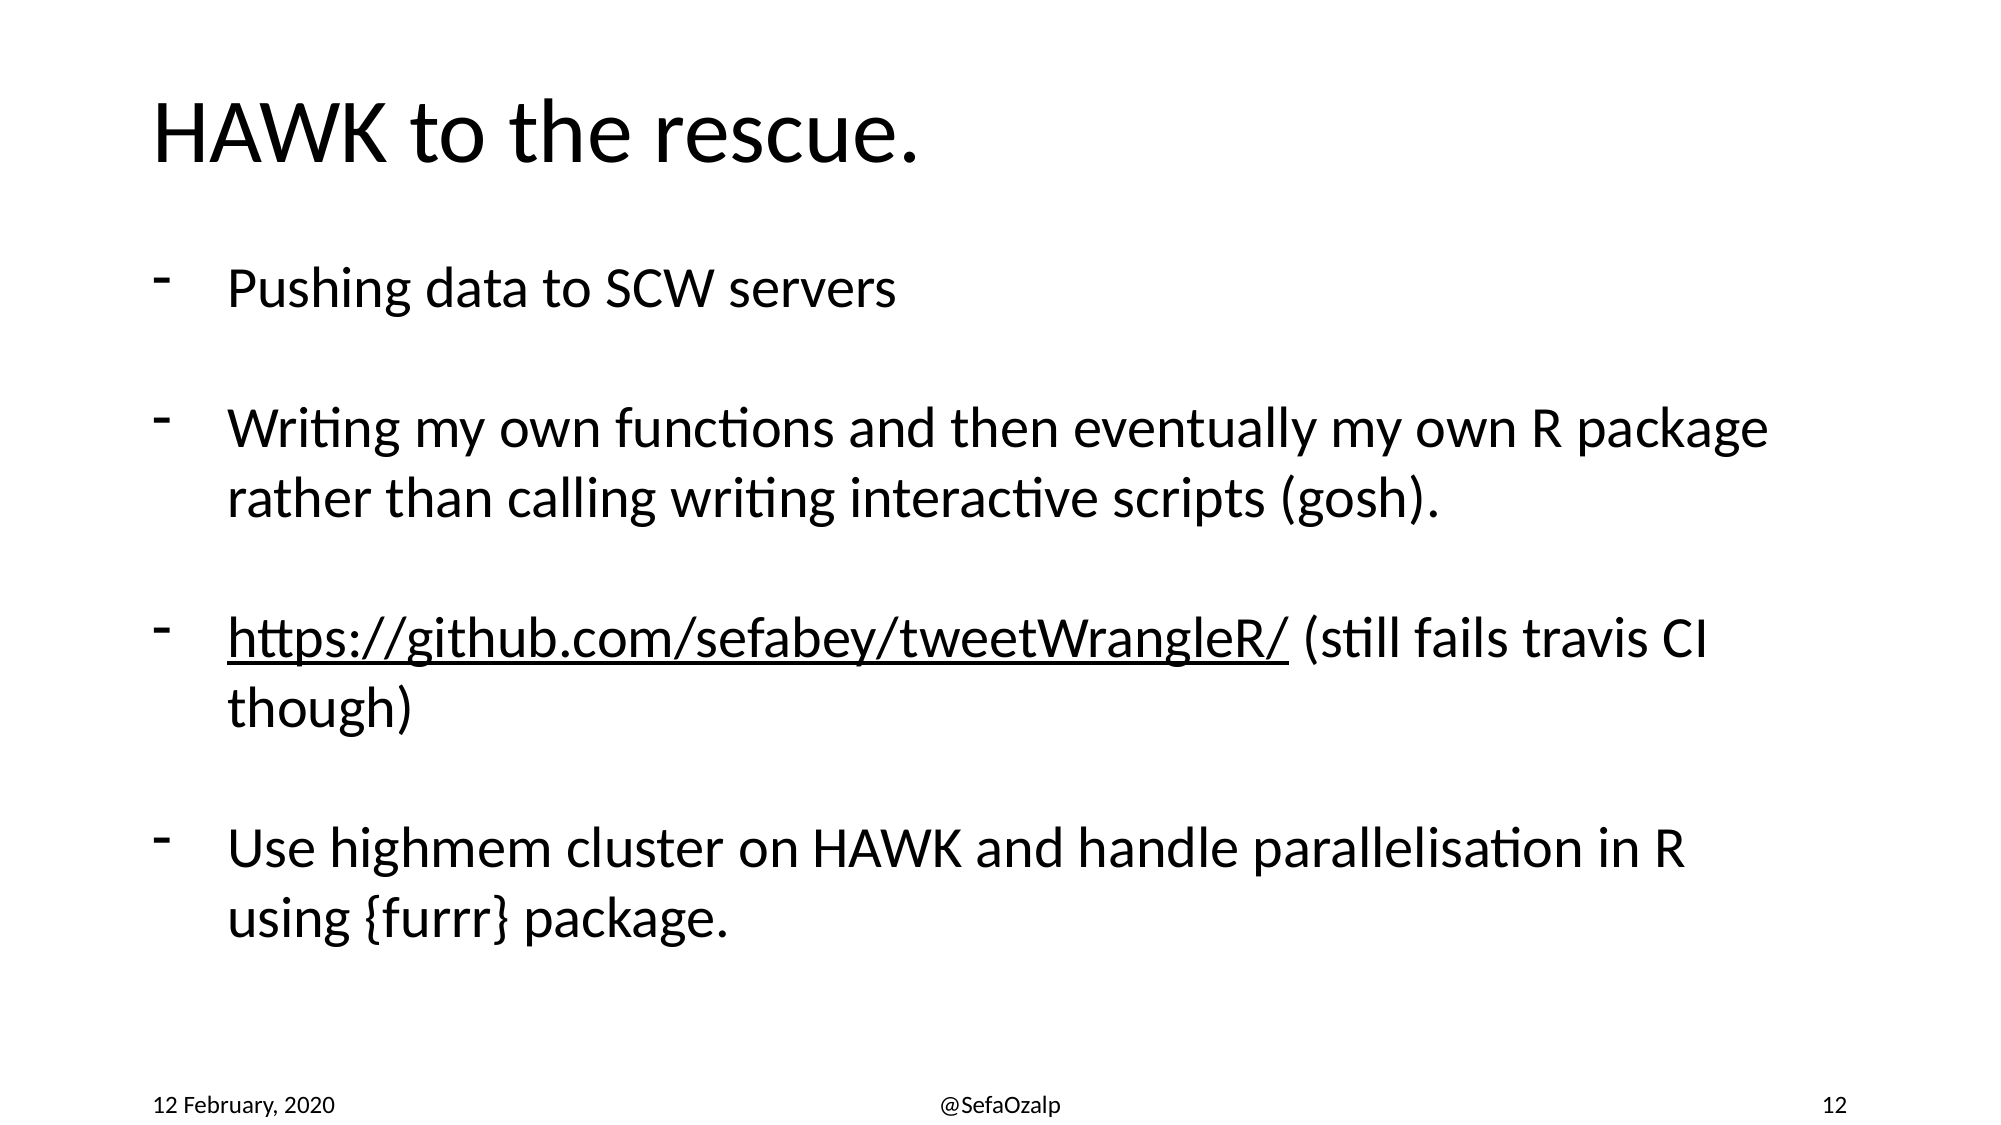

# HAWK to the rescue.
Pushing data to SCW servers

Writing my own functions and then eventually my own R package rather than calling writing interactive scripts (gosh).

https://github.com/sefabey/tweetWrangleR/ (still fails travis CI though)

Use highmem cluster on HAWK and handle parallelisation in R using {furrr} package.

12 February, 2020
@SefaOzalp
12